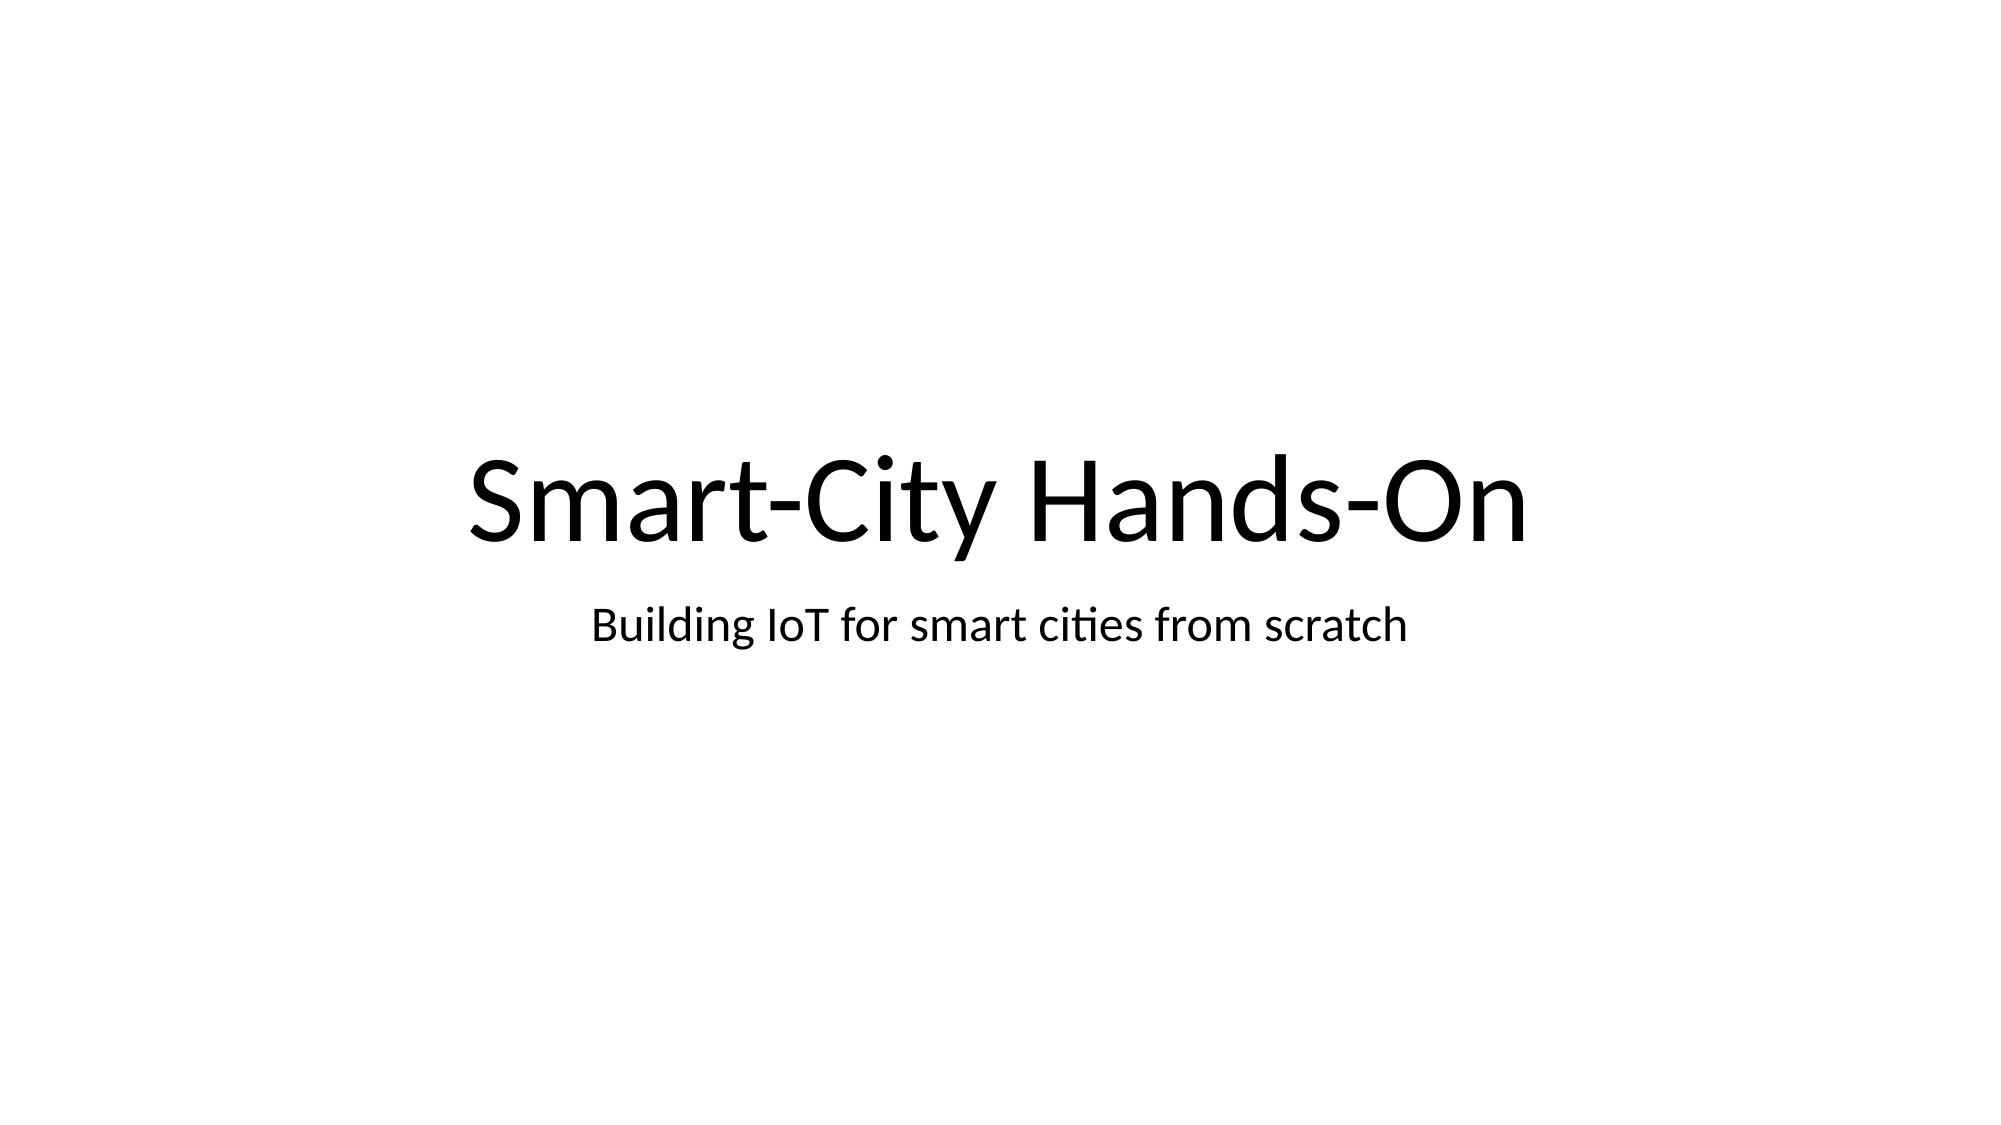

# Smart-City Hands-On
Building IoT for smart cities from scratch